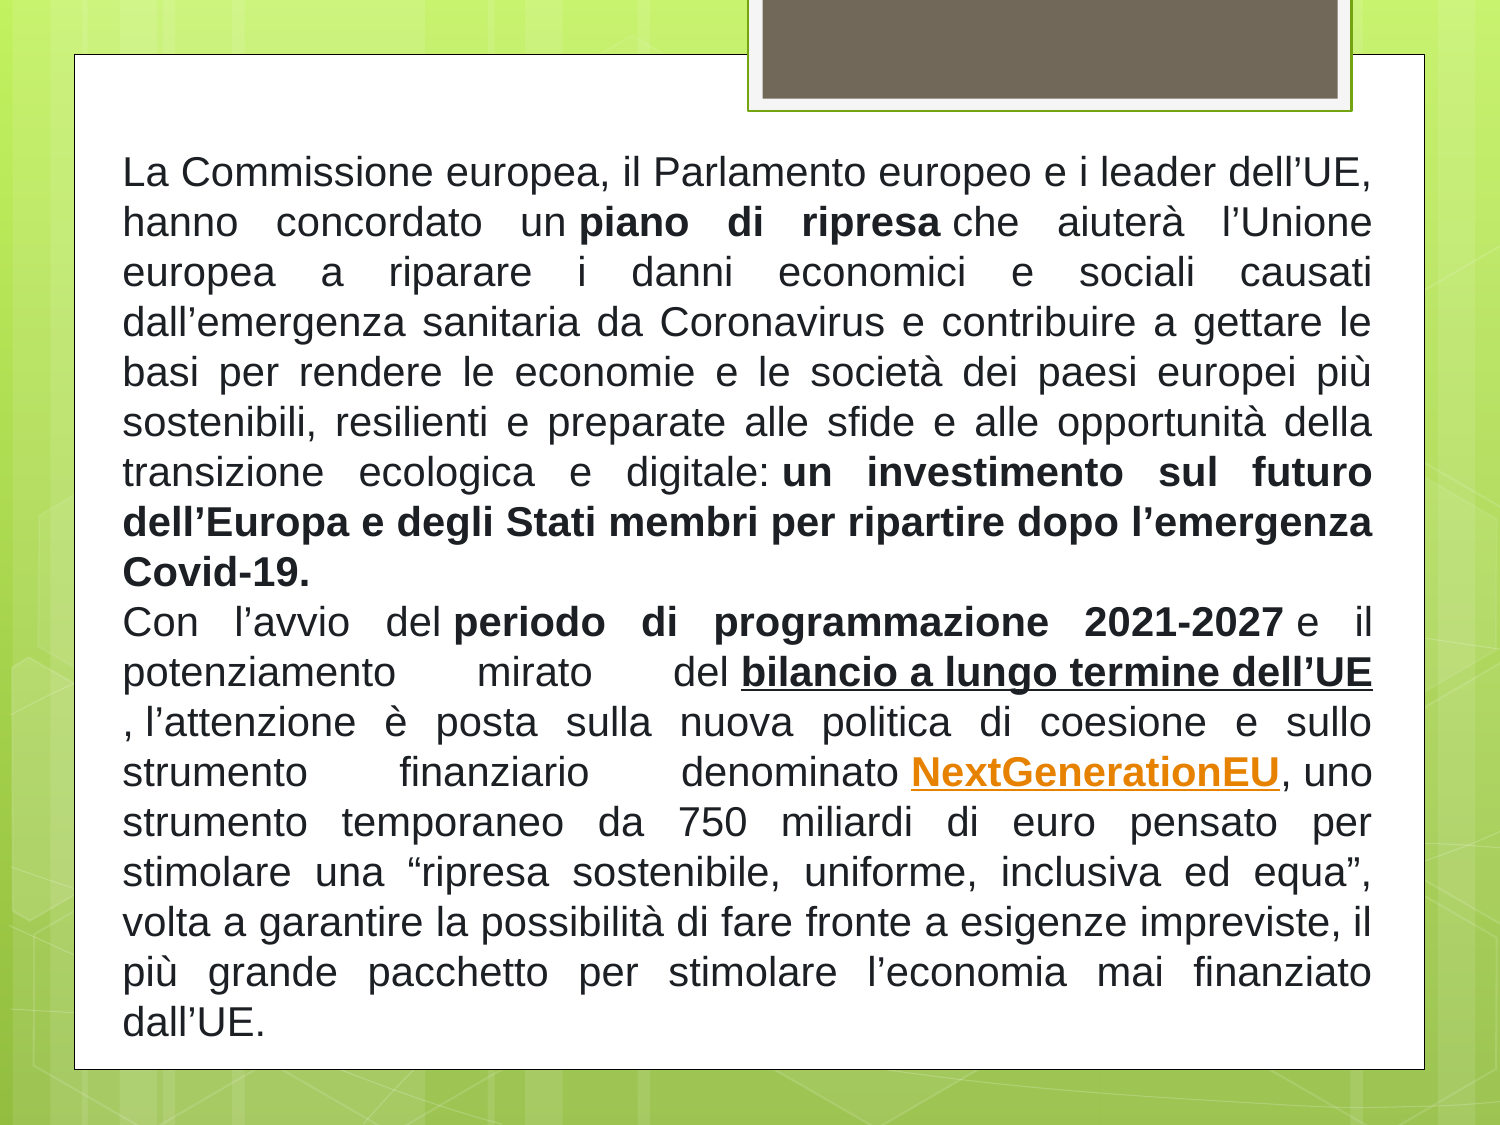

La Commissione europea, il Parlamento europeo e i leader dell’UE, hanno concordato un piano di ripresa che aiuterà l’Unione europea a riparare i danni economici e sociali causati dall’emergenza sanitaria da Coronavirus e contribuire a gettare le basi per rendere le economie e le società dei paesi europei più sostenibili, resilienti e preparate alle sfide e alle opportunità della transizione ecologica e digitale: un investimento sul futuro dell’Europa e degli Stati membri per ripartire dopo l’emergenza Covid-19.
Con l’avvio del periodo di programmazione 2021-2027 e il potenziamento mirato del bilancio a lungo termine dell’UE, l’attenzione è posta sulla nuova politica di coesione e sullo strumento finanziario denominato NextGenerationEU, uno strumento temporaneo da 750 miliardi di euro pensato per stimolare una “ripresa sostenibile, uniforme, inclusiva ed equa”, volta a garantire la possibilità di fare fronte a esigenze impreviste, il più grande pacchetto per stimolare l’economia mai finanziato dall’UE.